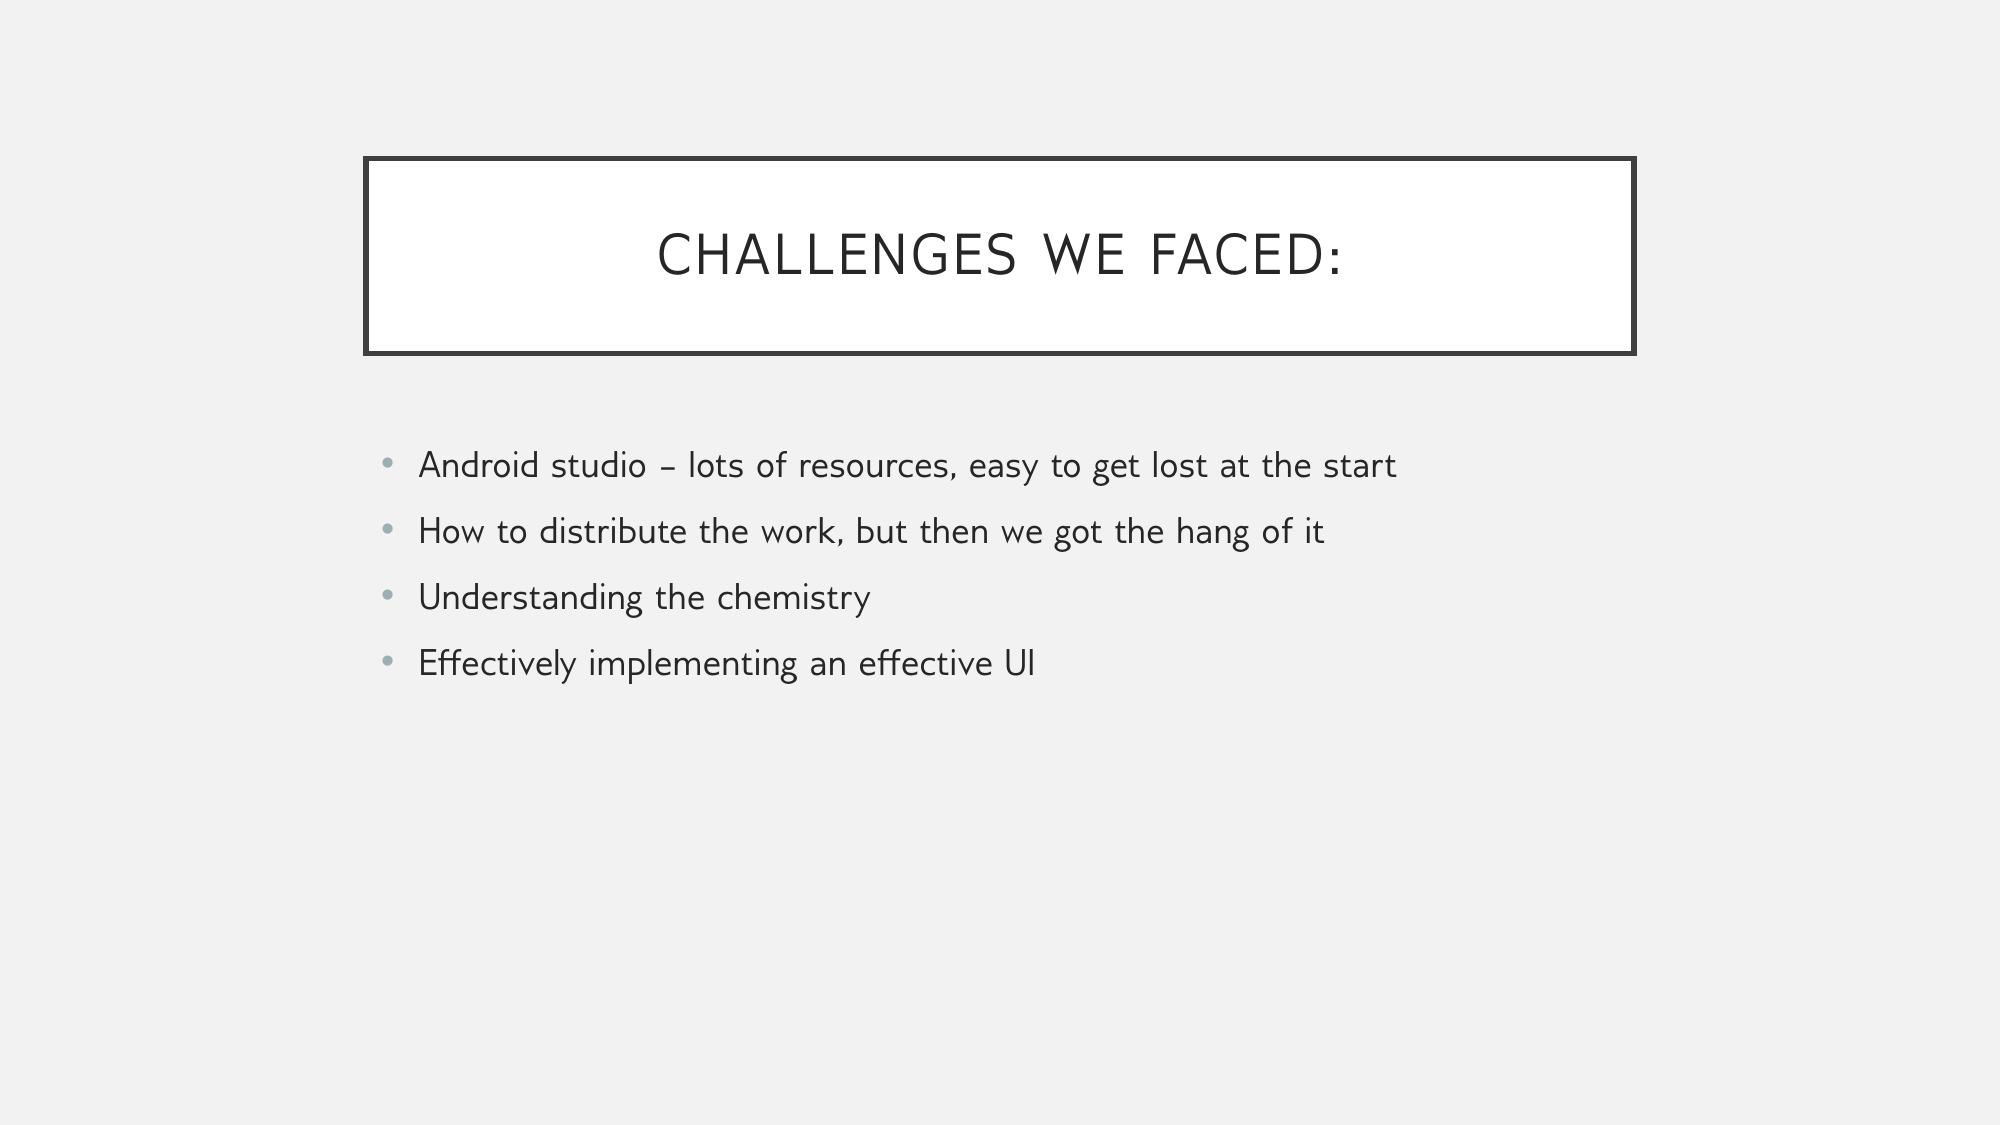

# CHALLENGES WE FACED:
Android studio – lots of resources, easy to get lost at the start
How to distribute the work, but then we got the hang of it
Understanding the chemistry
Effectively implementing an effective UI